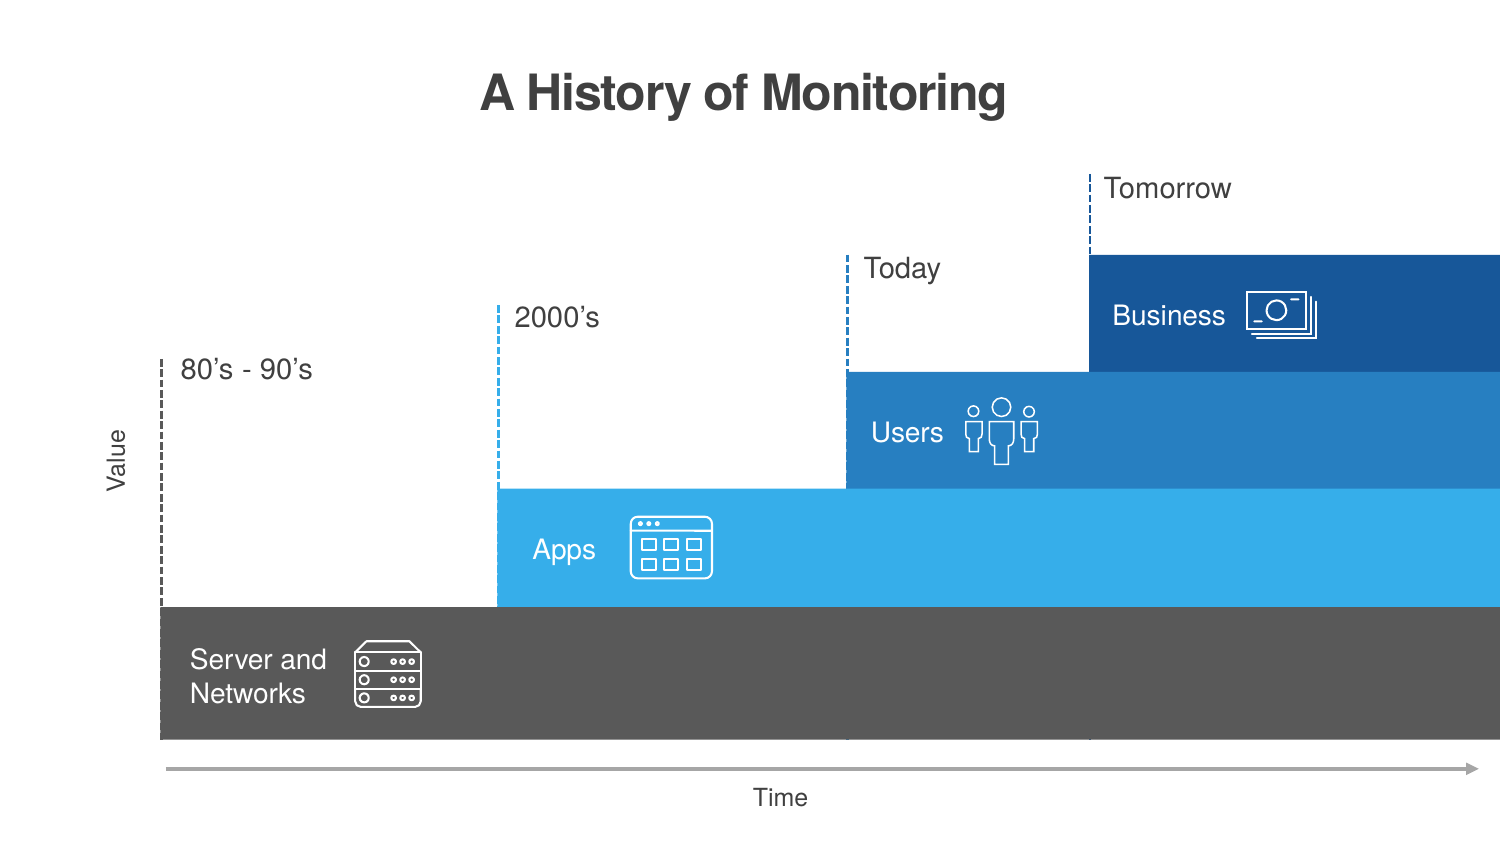

A History of Monitoring
Tomorrow

Business

Today

Users
2000’s

Apps
80’s - 90’s
Value

Server and
Networks

Time